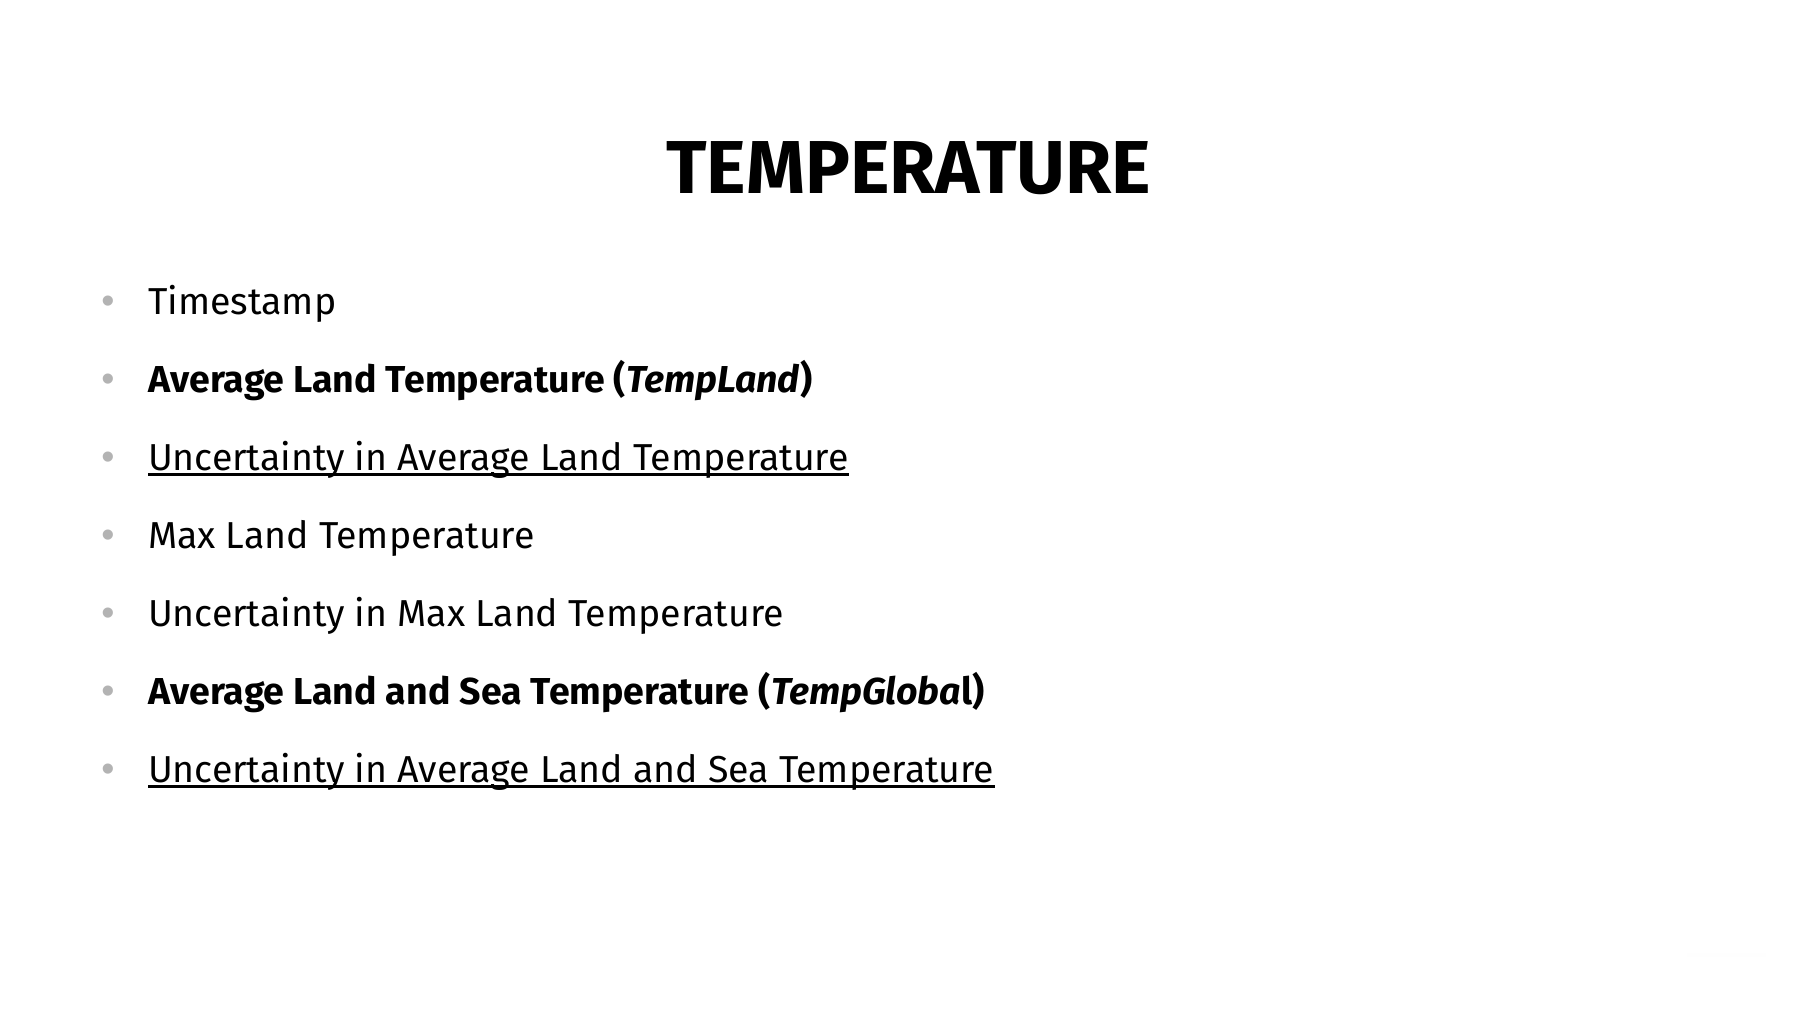

# Temperature
Timestamp
Average Land Temperature (TempLand)
Uncertainty in Average Land Temperature
Max Land Temperature
Uncertainty in Max Land Temperature
Average Land and Sea Temperature (TempGlobal)
Uncertainty in Average Land and Sea Temperature